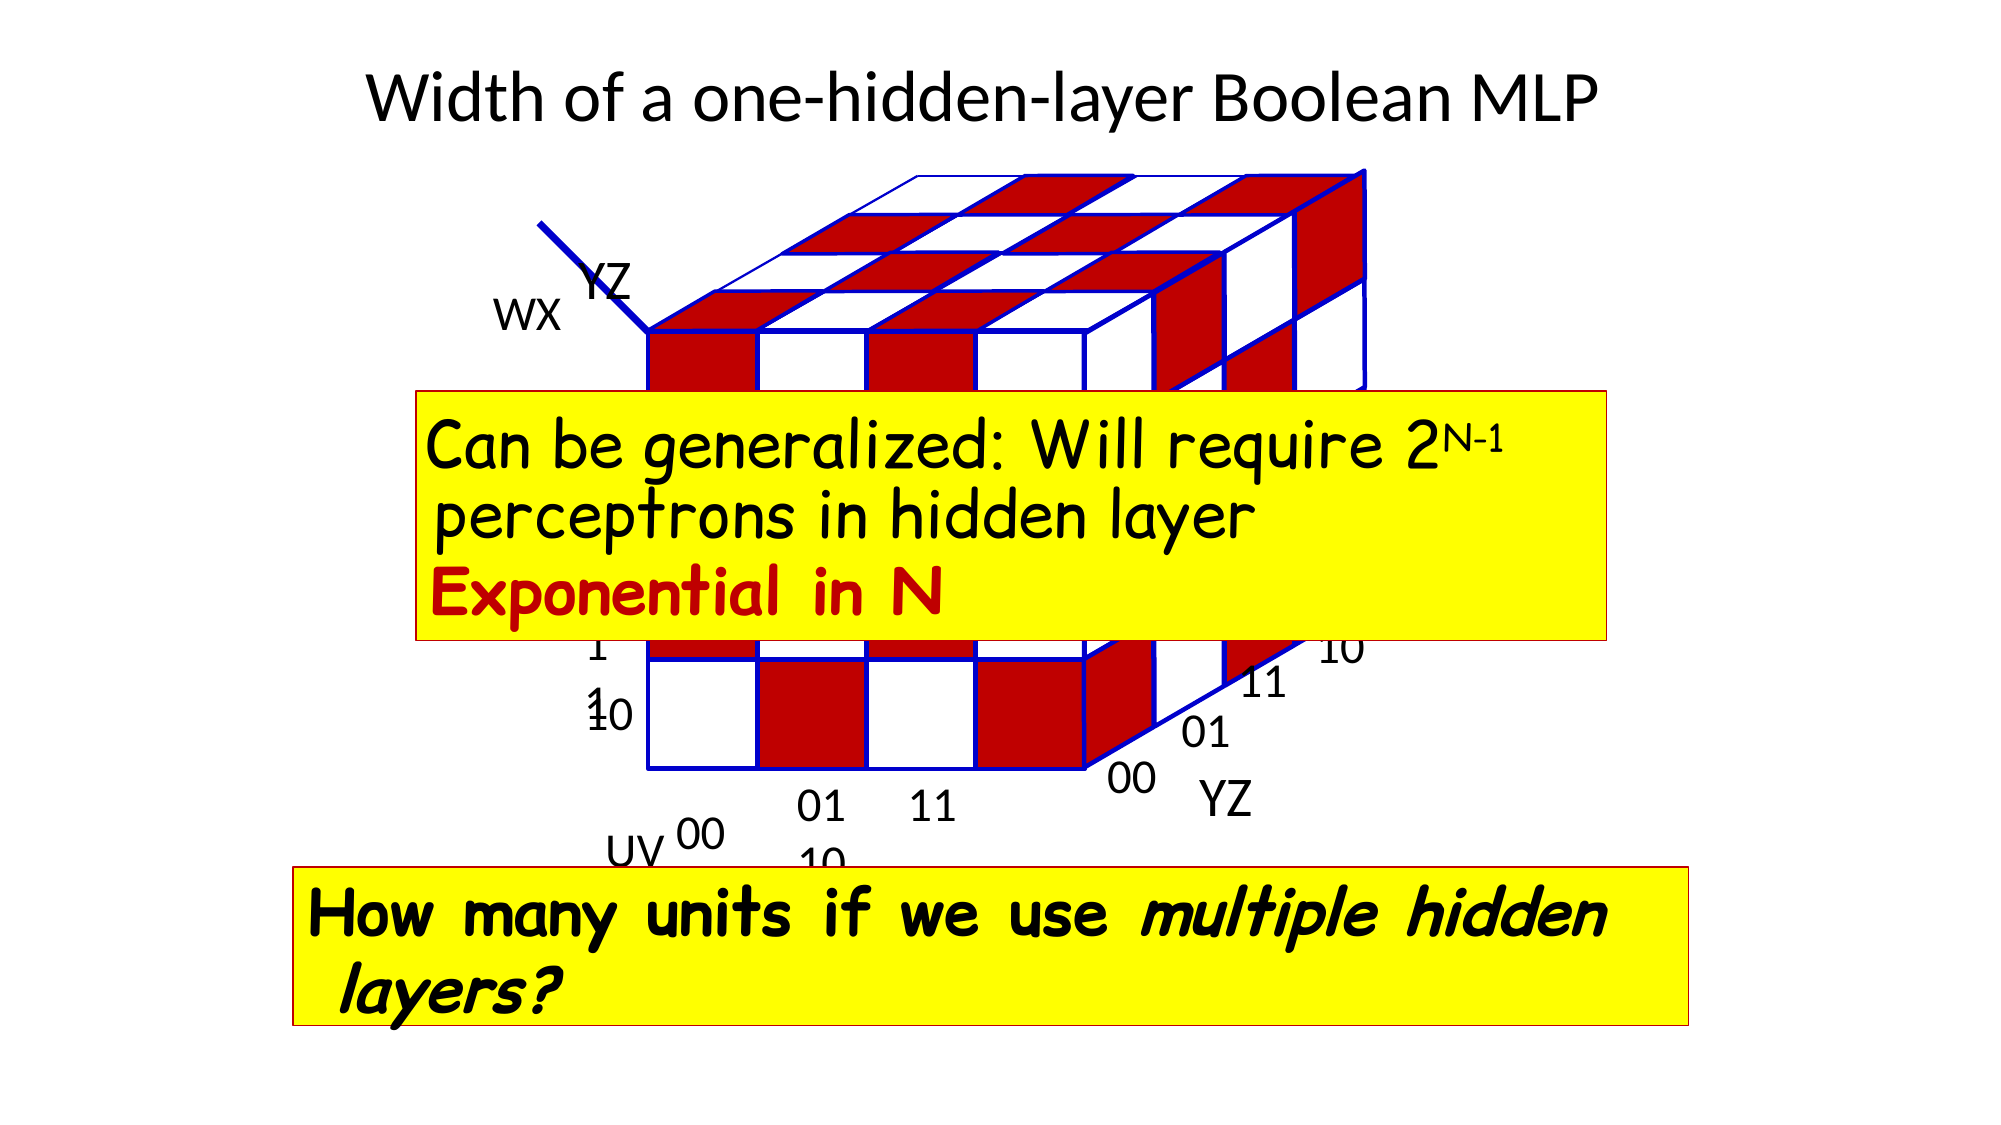

# Width of a one-hidden-layer Boolean MLP

WX YZ
00

Can be generalized: Will require 2N-1
perceptrons in hidden layer
01
11
Exponential
 in
N
10
11
01
10
00
YZ
UV 00
01	11	10
•	How many neurons in a DNF (one-hidden-
layer) MLP for this Boolean function
How many units if we use multiple hidden  layers?